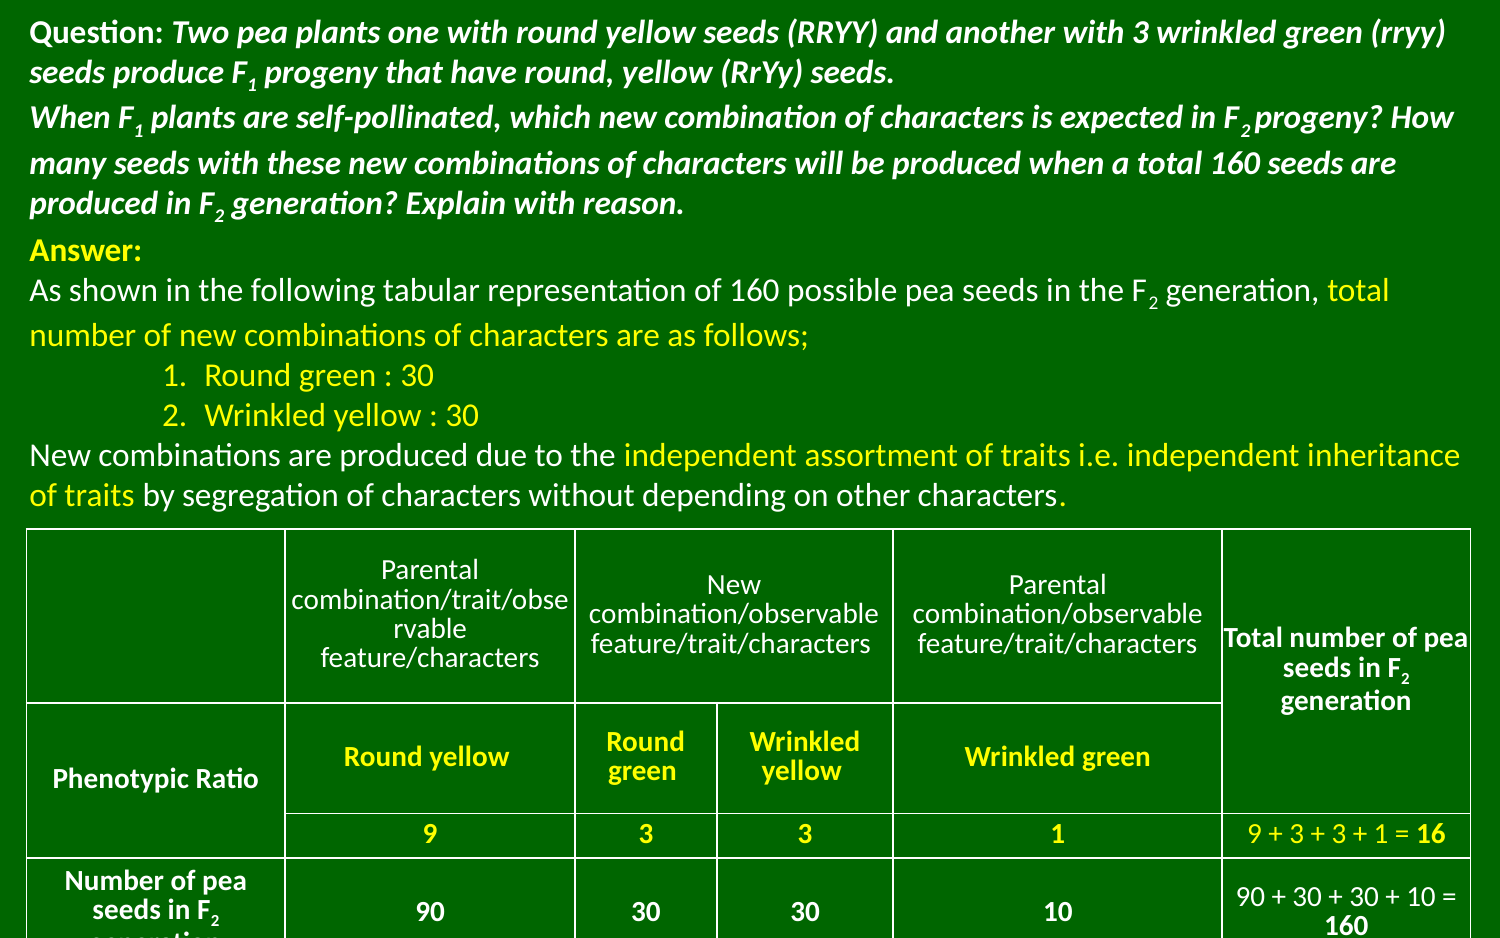

Question: Two pea plants one with round yellow seeds (RRYY) and another with 3 wrinkled green (rryy) seeds produce F1 progeny that have round, yellow (RrYy) seeds.
When F1 plants are self-pollinated, which new combination of characters is expected in F2 progeny? How many seeds with these new combinations of characters will be produced when a total 160 seeds are produced in F2 generation? Explain with reason.
Answer:
As shown in the following tabular representation of 160 possible pea seeds in the F2 generation, total number of new combinations of characters are as follows;
Round green : 30
Wrinkled yellow : 30
New combinations are produced due to the independent assortment of traits i.e. independent inheritance of traits by segregation of characters without depending on other characters.
|  | Parental combination/trait/observable feature/characters | New combination/observable feature/trait/characters |  | Parental combination/observable feature/trait/characters | Total number of pea seeds in F2 generation |
| --- | --- | --- | --- | --- | --- |
| Phenotypic Ratio | Round yellow | Round green | Wrinkled yellow | Wrinkled green | Total number of pea plants in F2 genertion |
|  | 9 | 3 | 3 | 1 | 9 + 3 + 3 + 1 = 16 |
| Number of pea seeds in F2 generation | 90 | 30 | 30 | 10 | 90 + 30 + 30 + 10 = 160 |